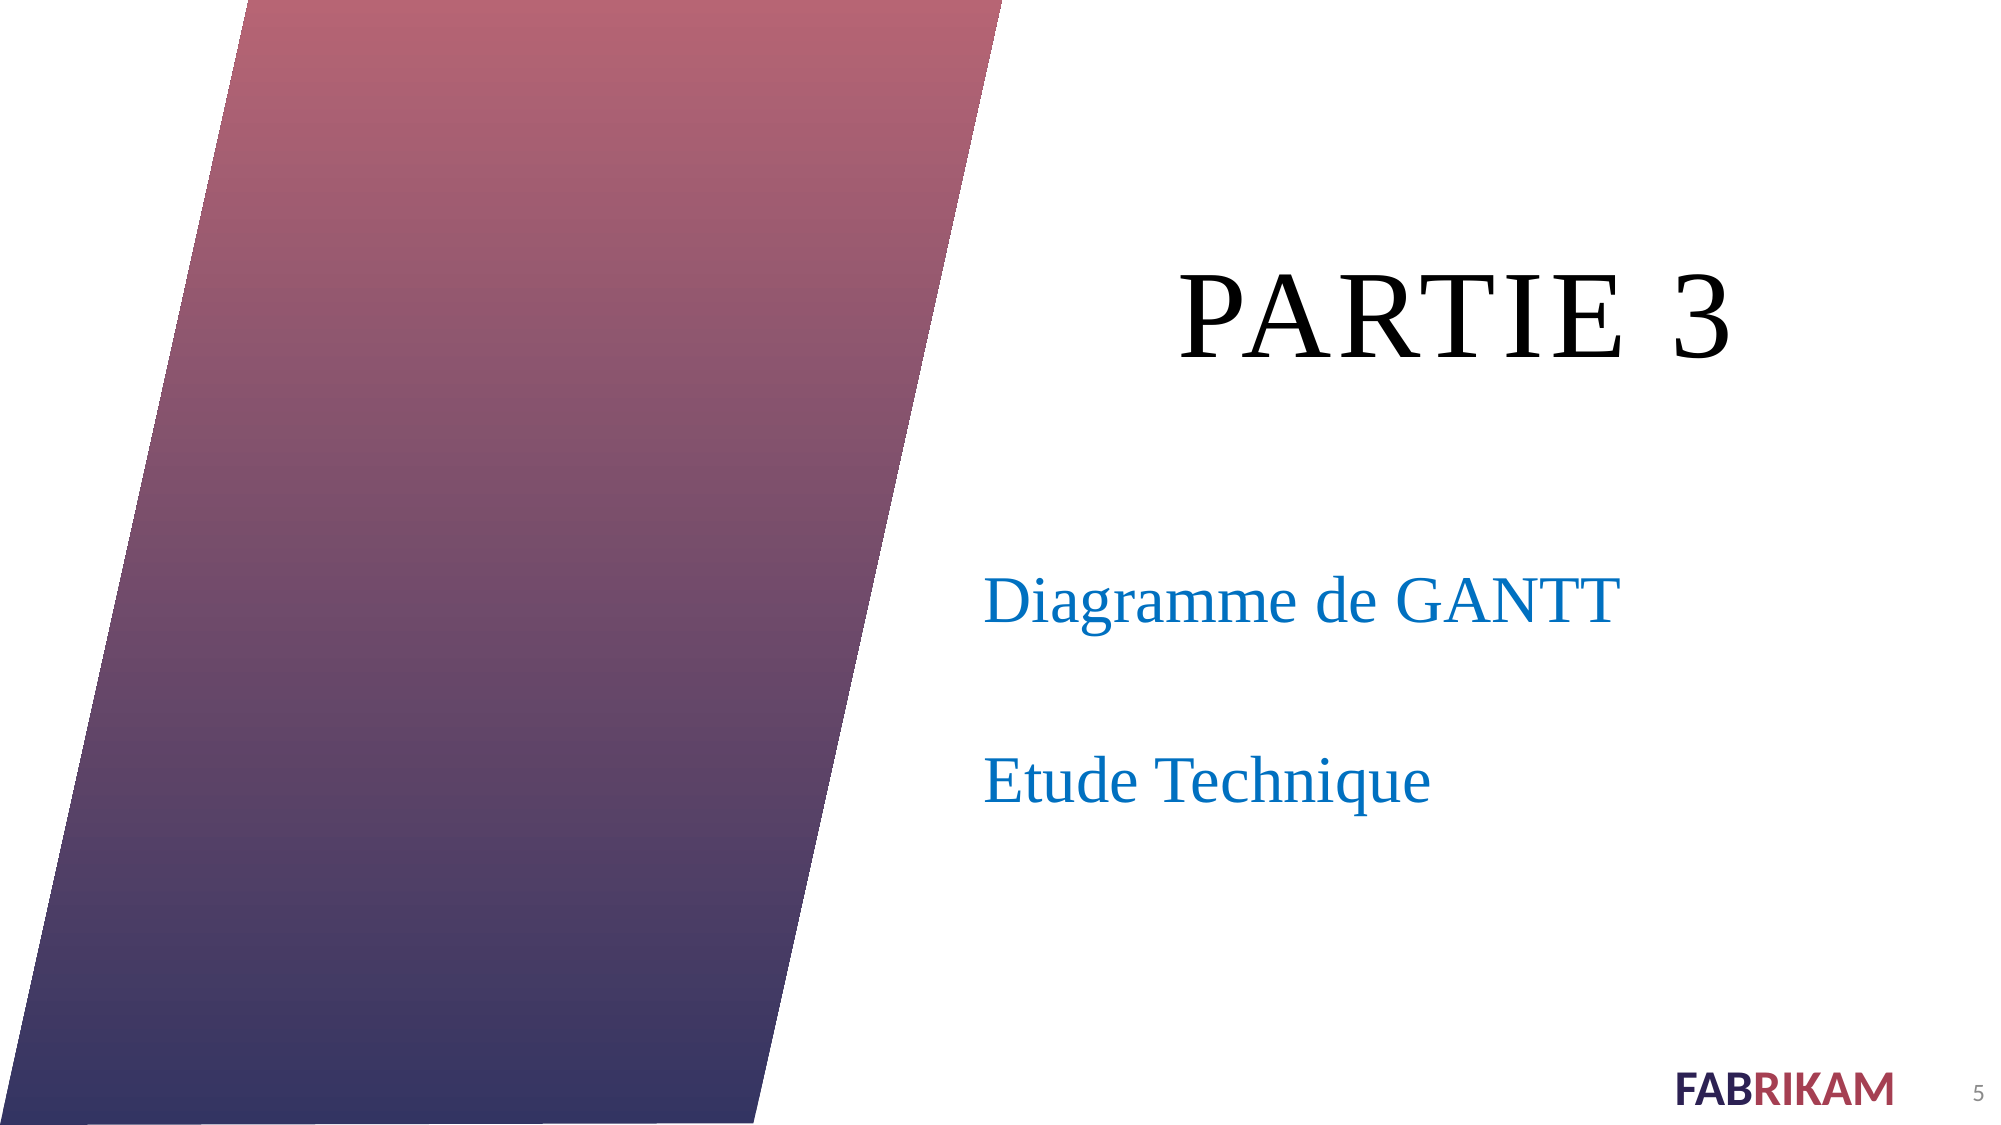

# Partie 3
Diagramme de GANTT
Etude Technique
5